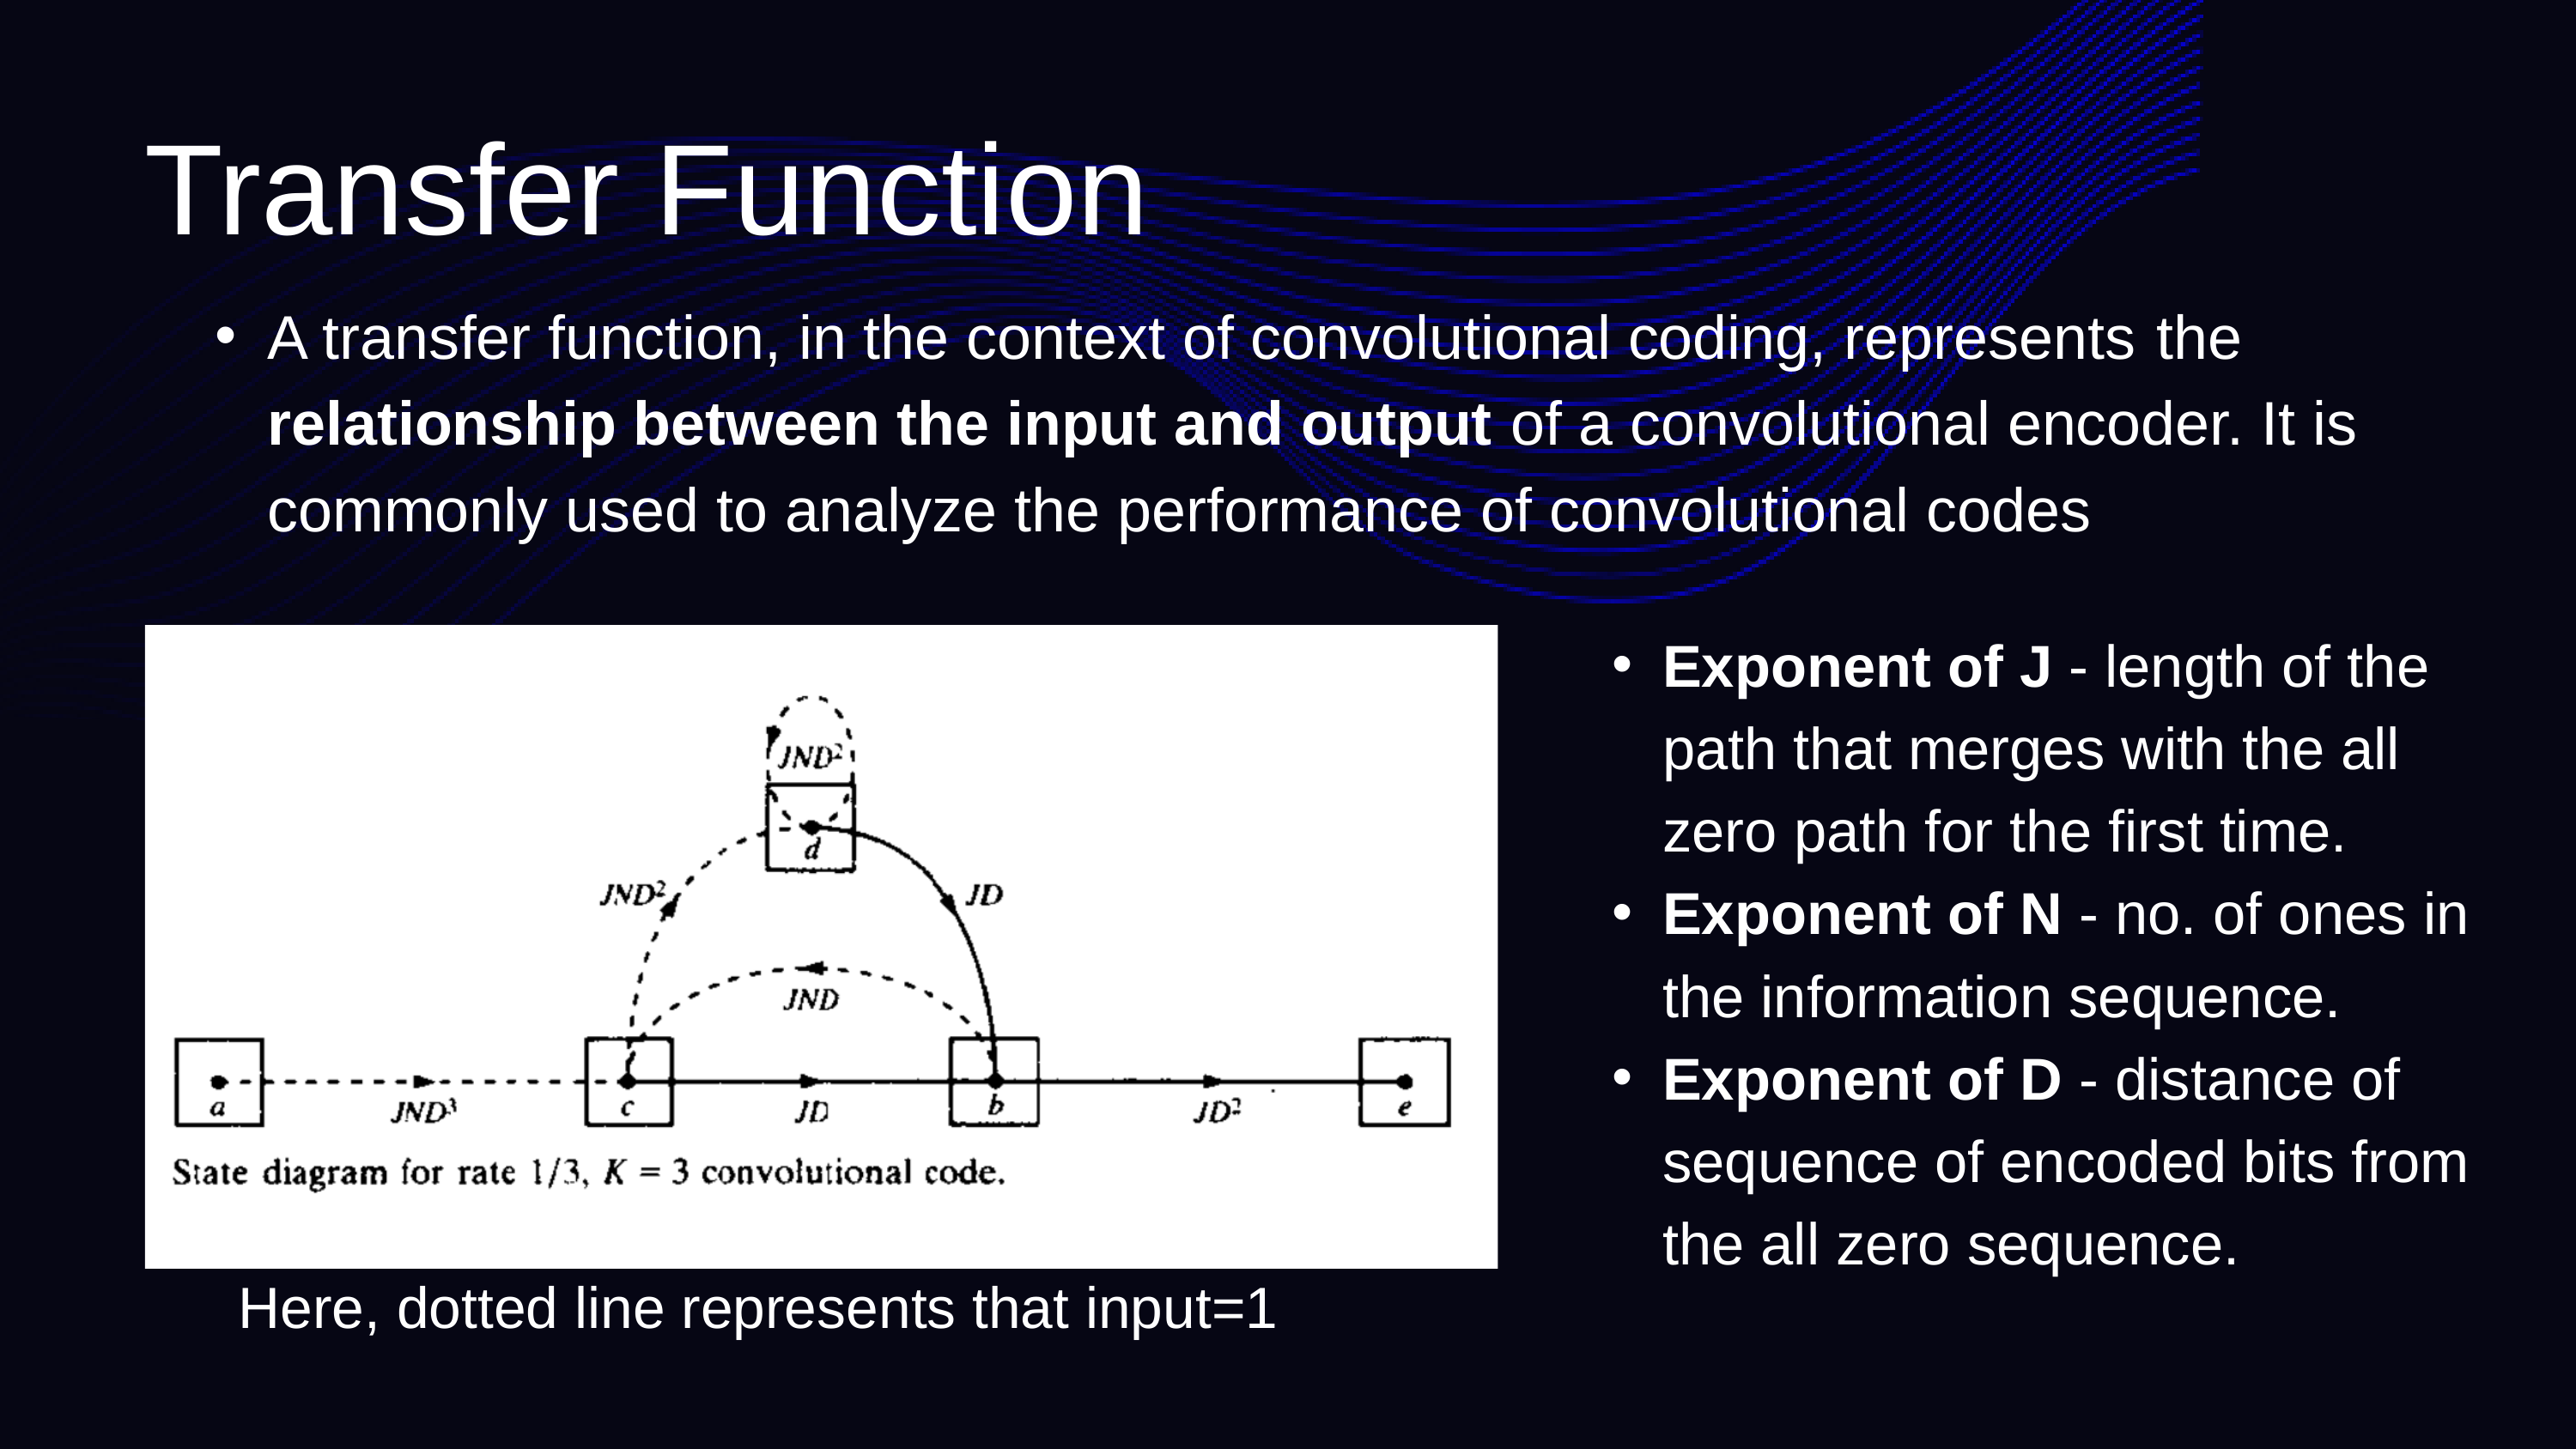

Transfer Function
A transfer function, in the context of convolutional coding, represents the relationship between the input and output of a convolutional encoder. It is commonly used to analyze the performance of convolutional codes

Exponent of J - length of the path that merges with the all zero path for the first time.
Exponent of N - no. of ones in the information sequence.
Exponent of D - distance of sequence of encoded bits from the all zero sequence.

Here, dotted line represents that input=1